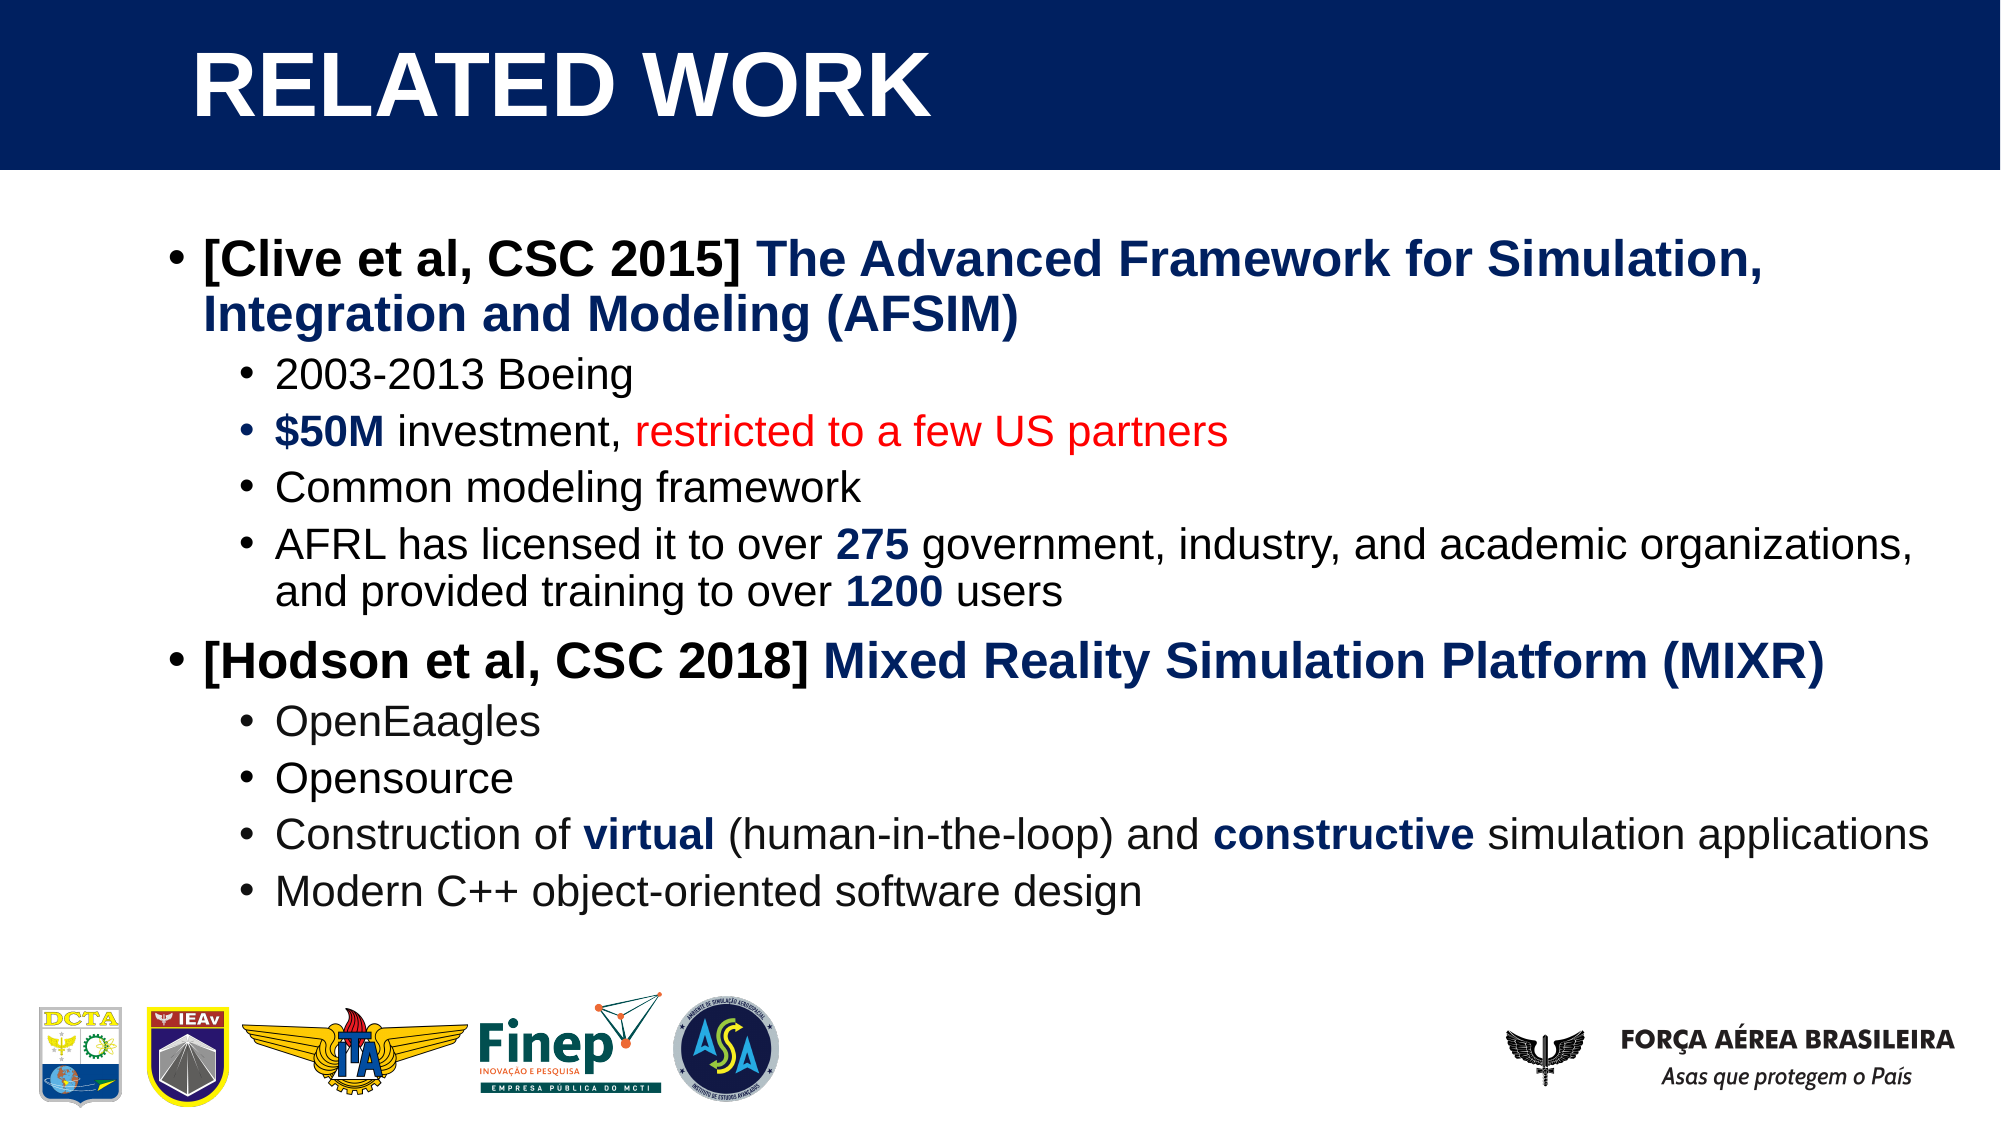

# RELATED WORK
[Clive et al, CSC 2015] The Advanced Framework for Simulation, Integration and Modeling (AFSIM)
2003-2013 Boeing
$50M investment, restricted to a few US partners
Common modeling framework
AFRL has licensed it to over 275 government, industry, and academic organizations, and provided training to over 1200 users
[Hodson et al, CSC 2018] Mixed Reality Simulation Platform (MIXR)
OpenEaagles
Opensource
Construction of virtual (human-in-the-loop) and constructive simulation applications
Modern C++ object-oriented software design